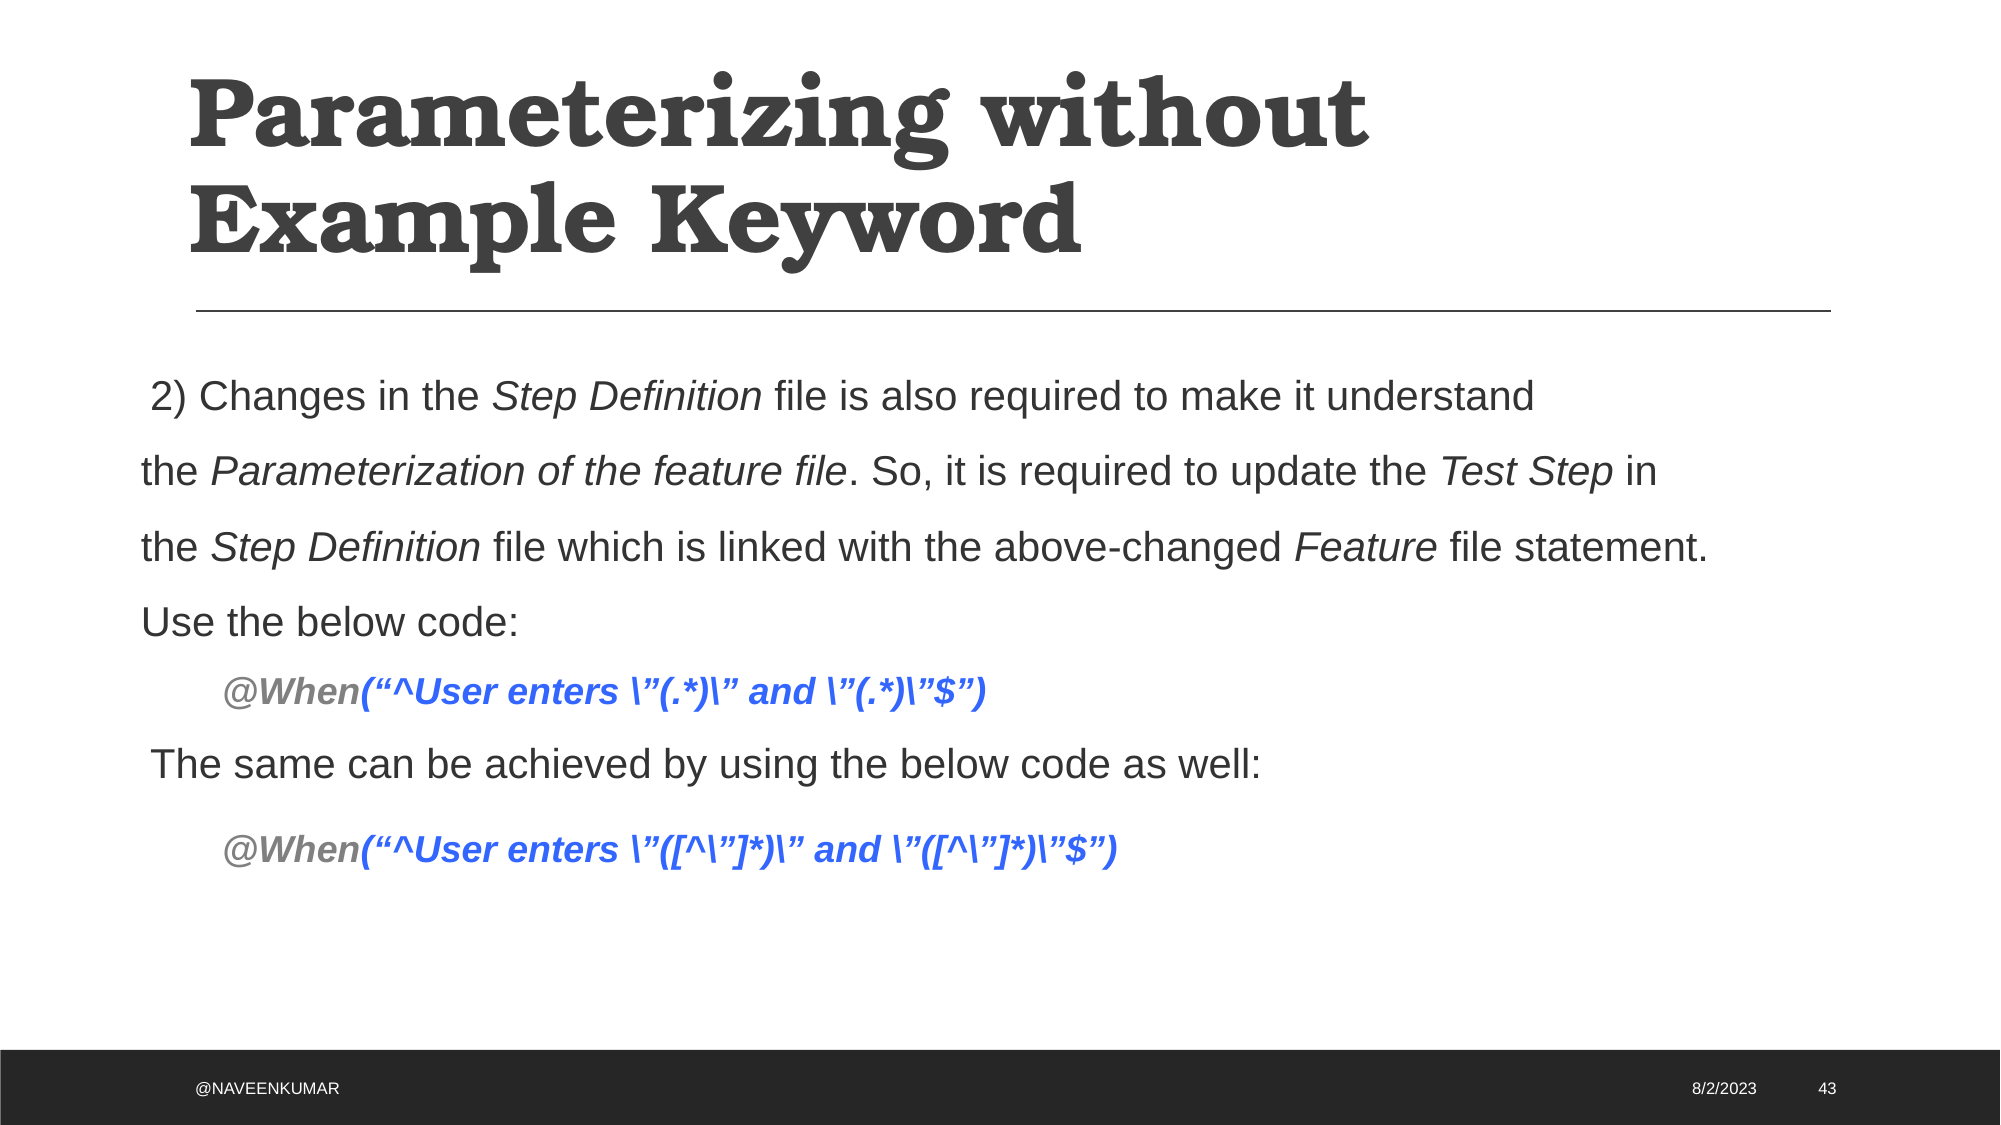

# Parameterizing without Example Keyword
2) Changes in the Step Definition file is also required to make it understand the Parameterization of the feature file. So, it is required to update the Test Step in the Step Definition file which is linked with the above-changed Feature file statement. Use the below code:
      @When(“^User enters \”(.*)\” and \”(.*)\”$”)
The same can be achieved by using the below code as well:
      @When(“^User enters \”([^\”]*)\” and \”([^\”]*)\”$”)
@NAVEENKUMAR
8/2/2023
43